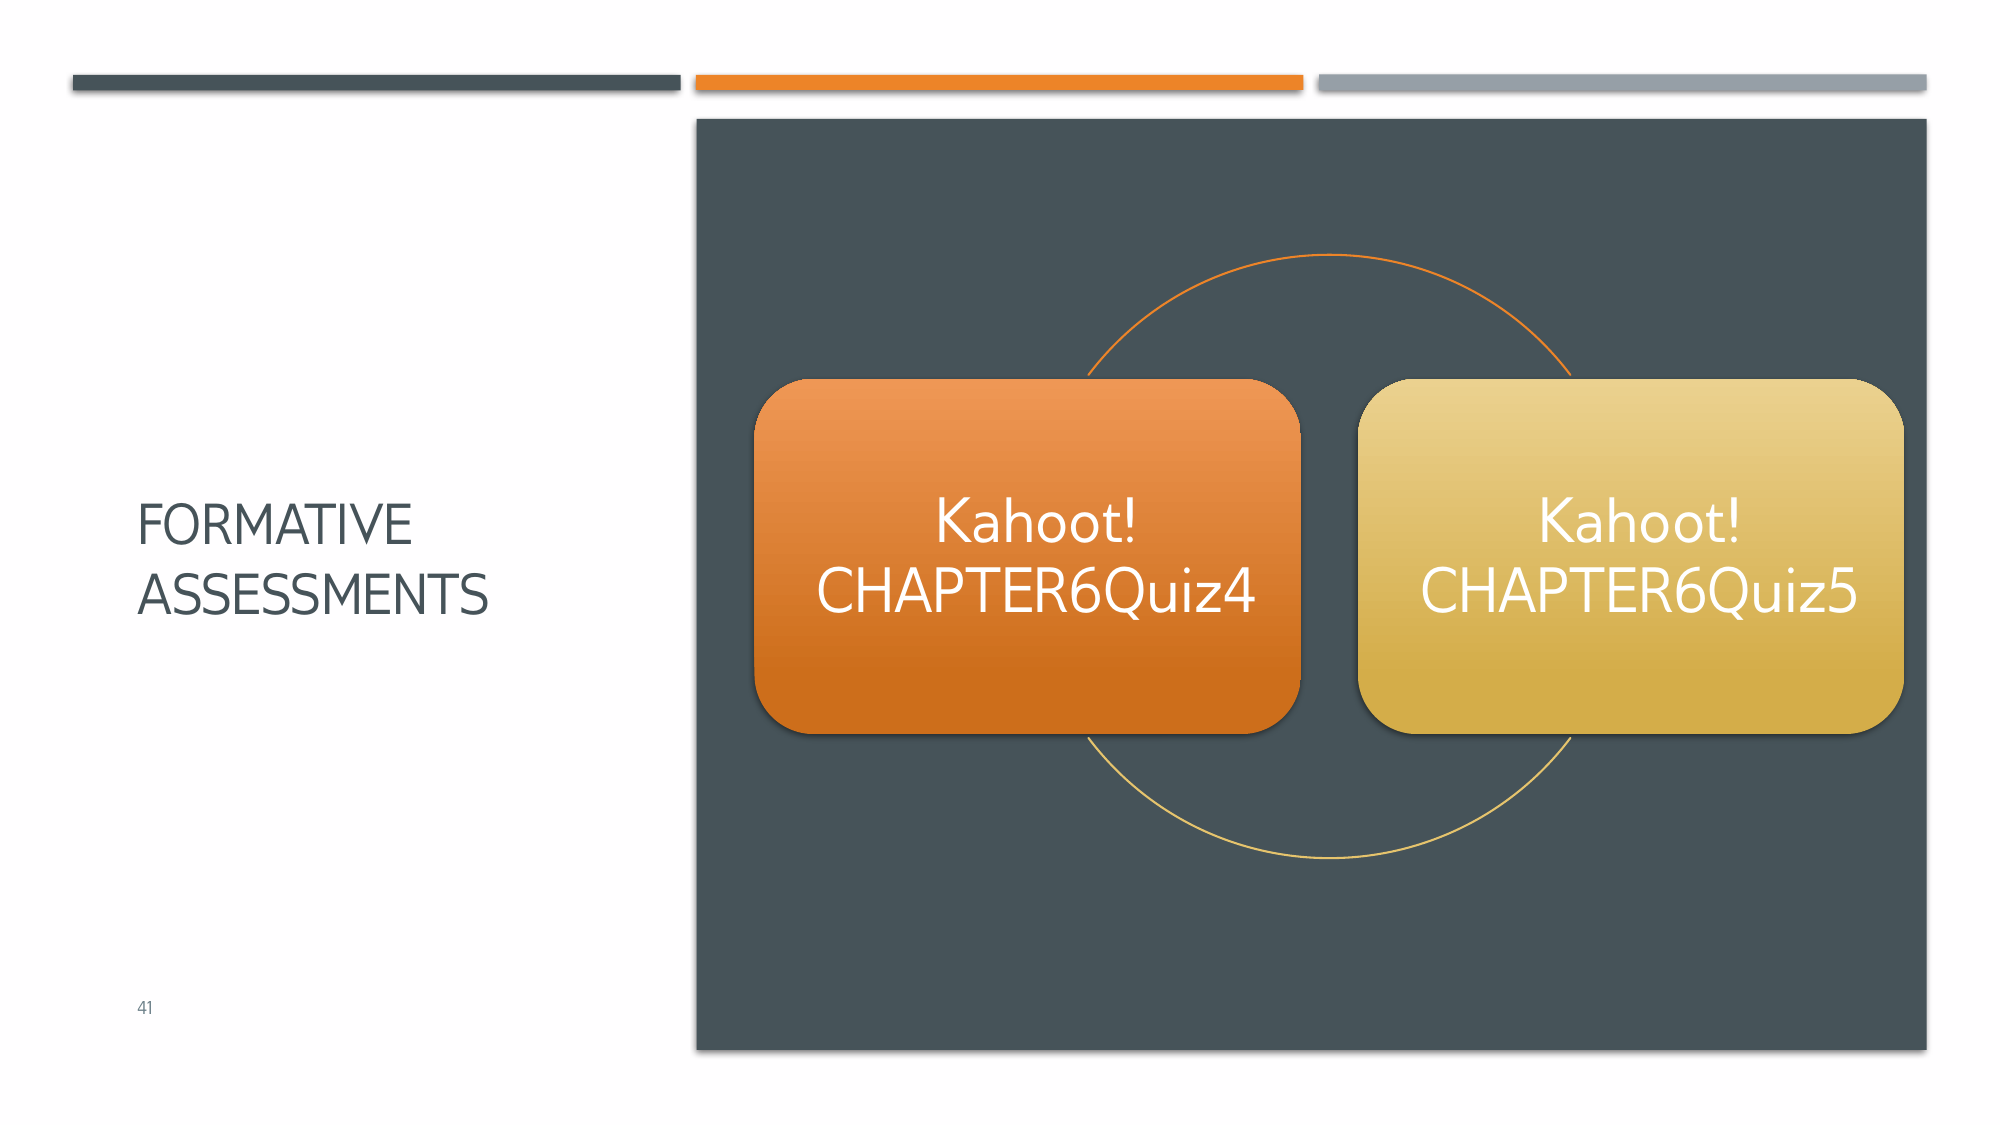

# Formative assessmentS
Kahoot! CHAPTER6Quiz4
Kahoot! CHAPTER6Quiz5
41